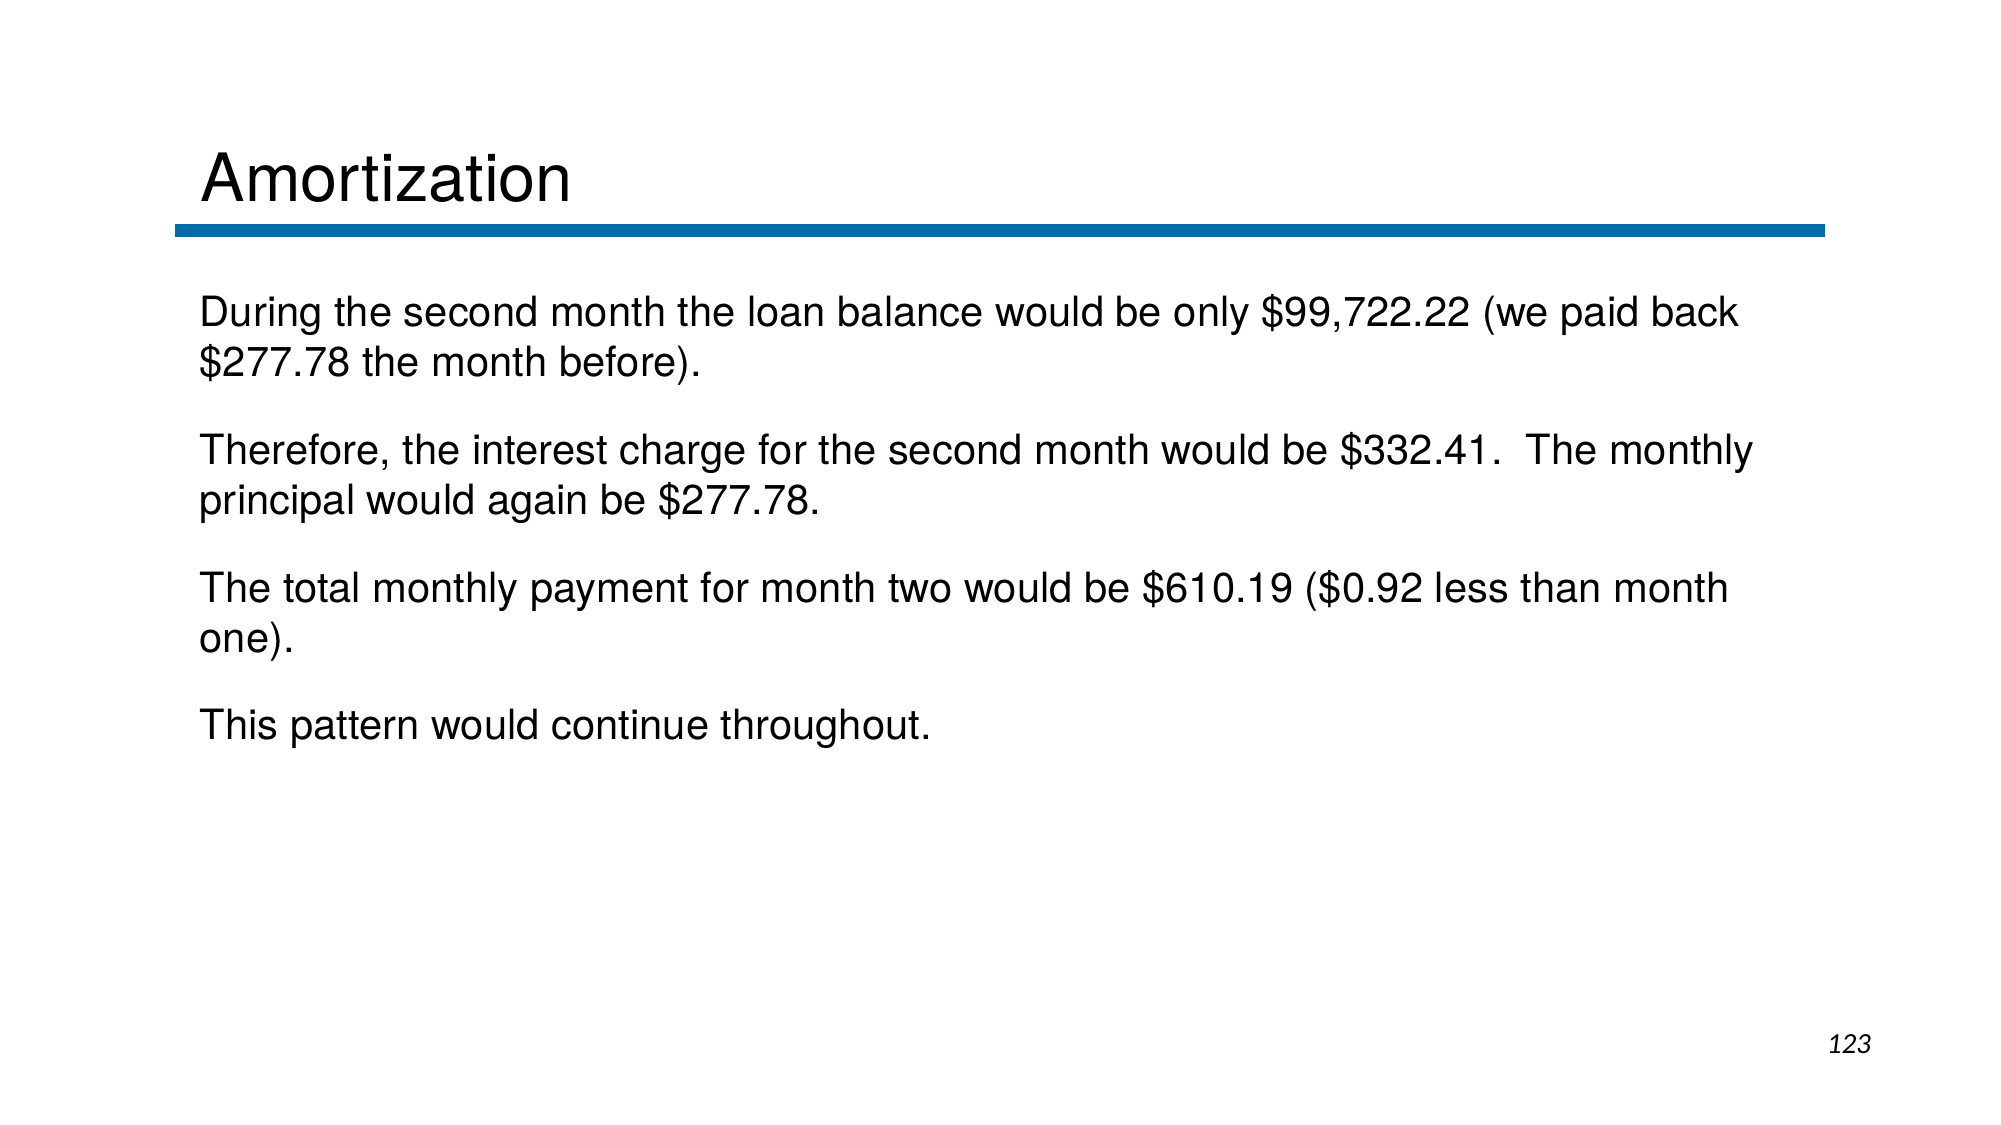

Amortization
During the second month the loan balance would be only $99,722.22 (we paid back $277.78 the month before).
Therefore, the interest charge for the second month would be $332.41.  The monthly principal would again be $277.78.
The total monthly payment for month two would be $610.19 ($0.92 less than month one).
This pattern would continue throughout.